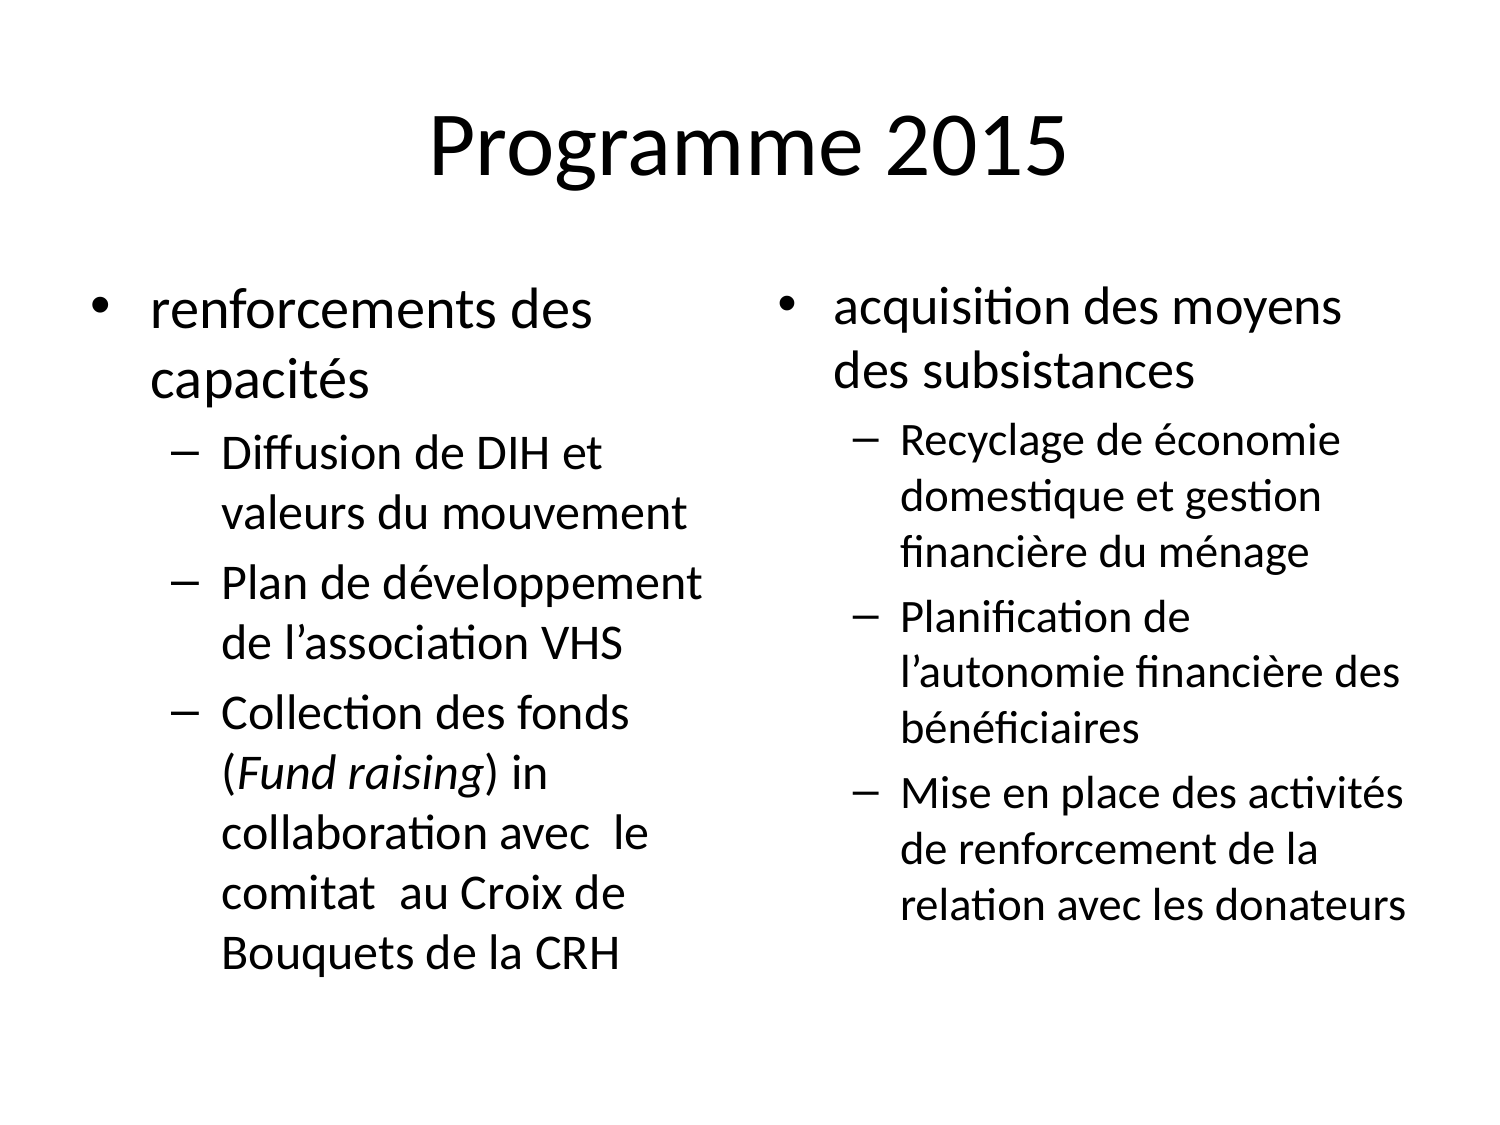

# Programme 2015
renforcements des capacités
Diffusion de DIH et valeurs du mouvement
Plan de développement de l’association VHS
Collection des fonds (Fund raising) in collaboration avec  le comitat  au Croix de Bouquets de la CRH

acquisition des moyens des subsistances
Recyclage de économie domestique et gestion financière du ménage
Planification de l’autonomie financière des bénéficiaires
Mise en place des activités de renforcement de la relation avec les donateurs